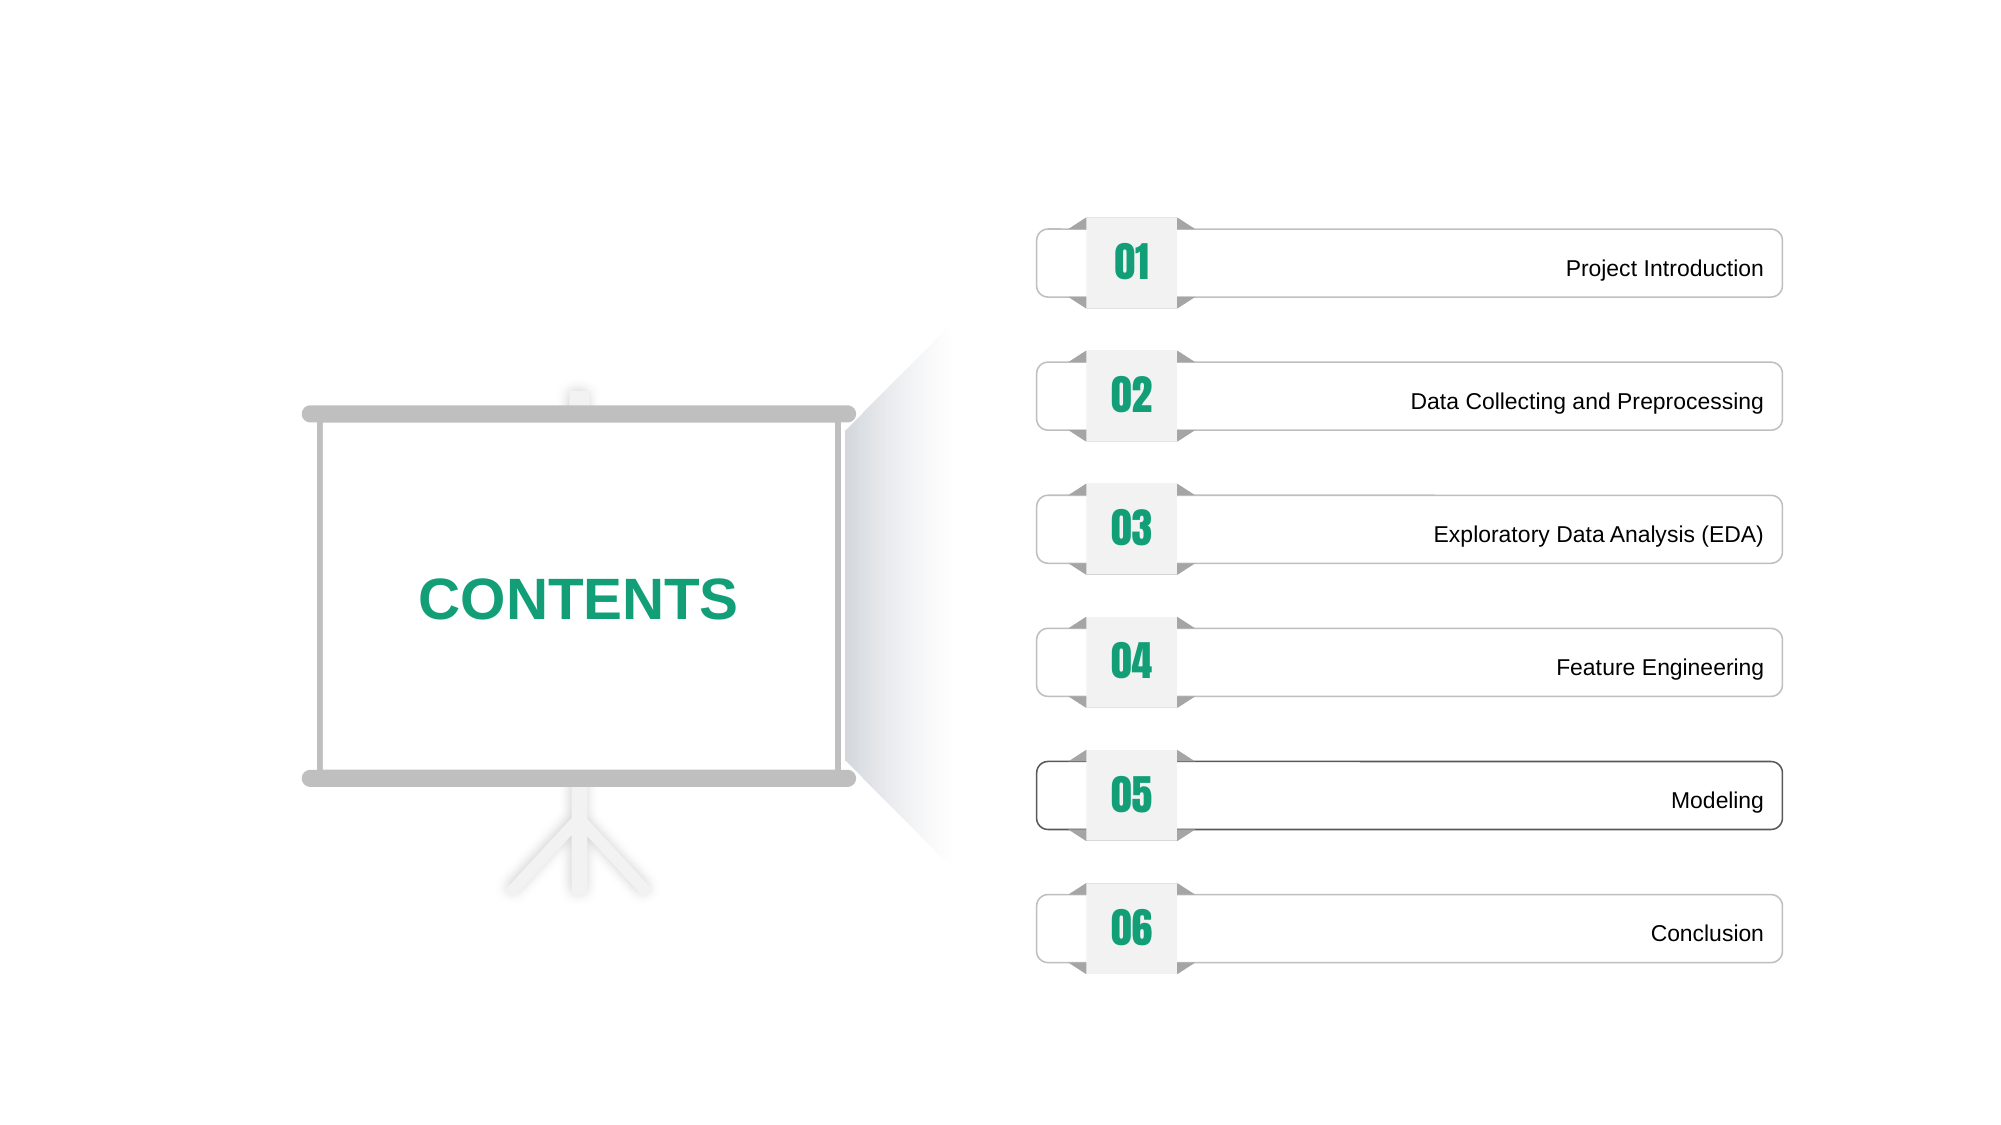

01
Project Introduction

02
Data Collecting and Preprocessing

03
Exploratory Data Analysis (EDA)

CONTENTS

04
Feature Engineering

05
Modeling

06
Conclusion